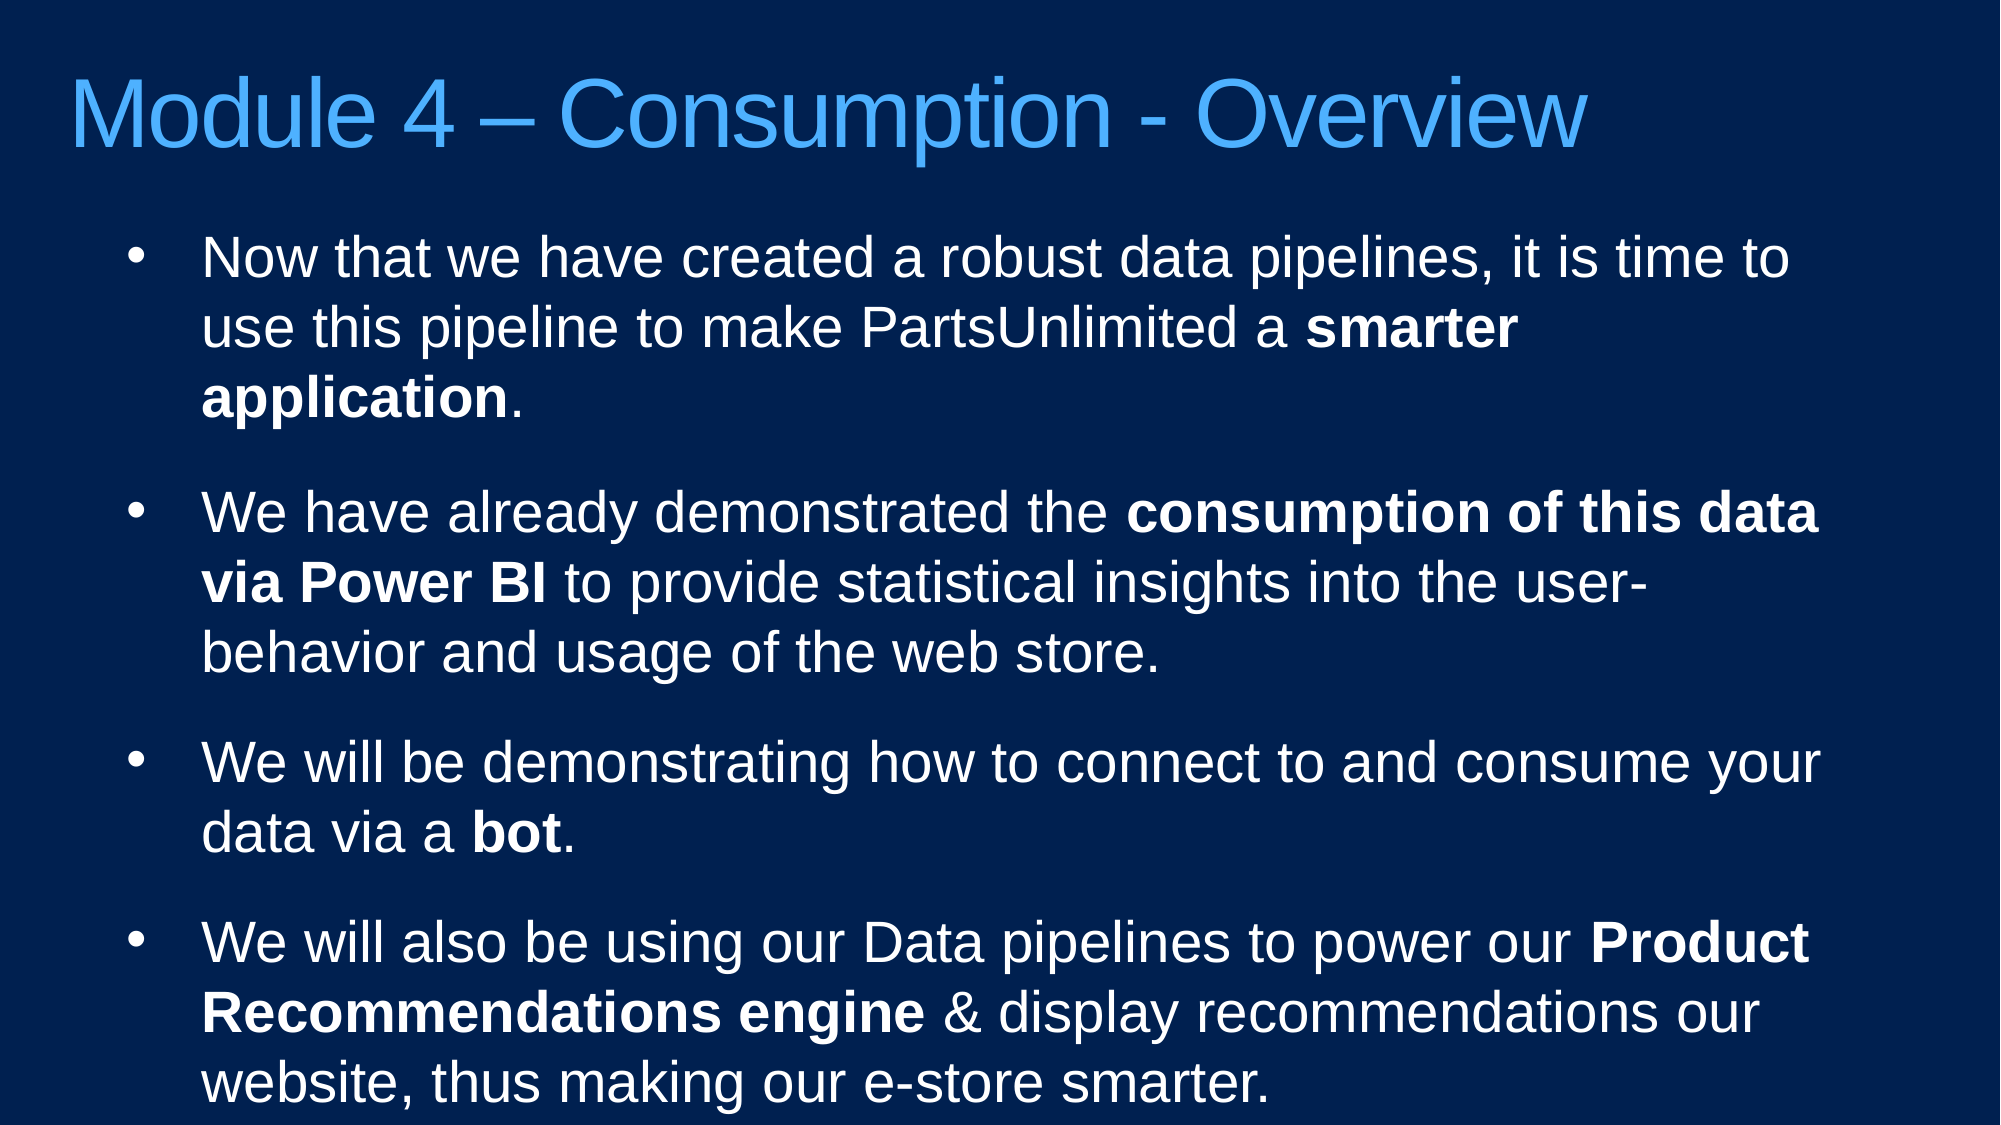

# Module 4 – Consumption - Overview
Now that we have created a robust data pipelines, it is time to use this pipeline to make PartsUnlimited a smarter application.

We have already demonstrated the consumption of this data via Power BI to provide statistical insights into the user-behavior and usage of the web store.

We will be demonstrating how to connect to and consume your data via a bot.

We will also be using our Data pipelines to power our Product Recommendations engine & display recommendations our website, thus making our e-store smarter.